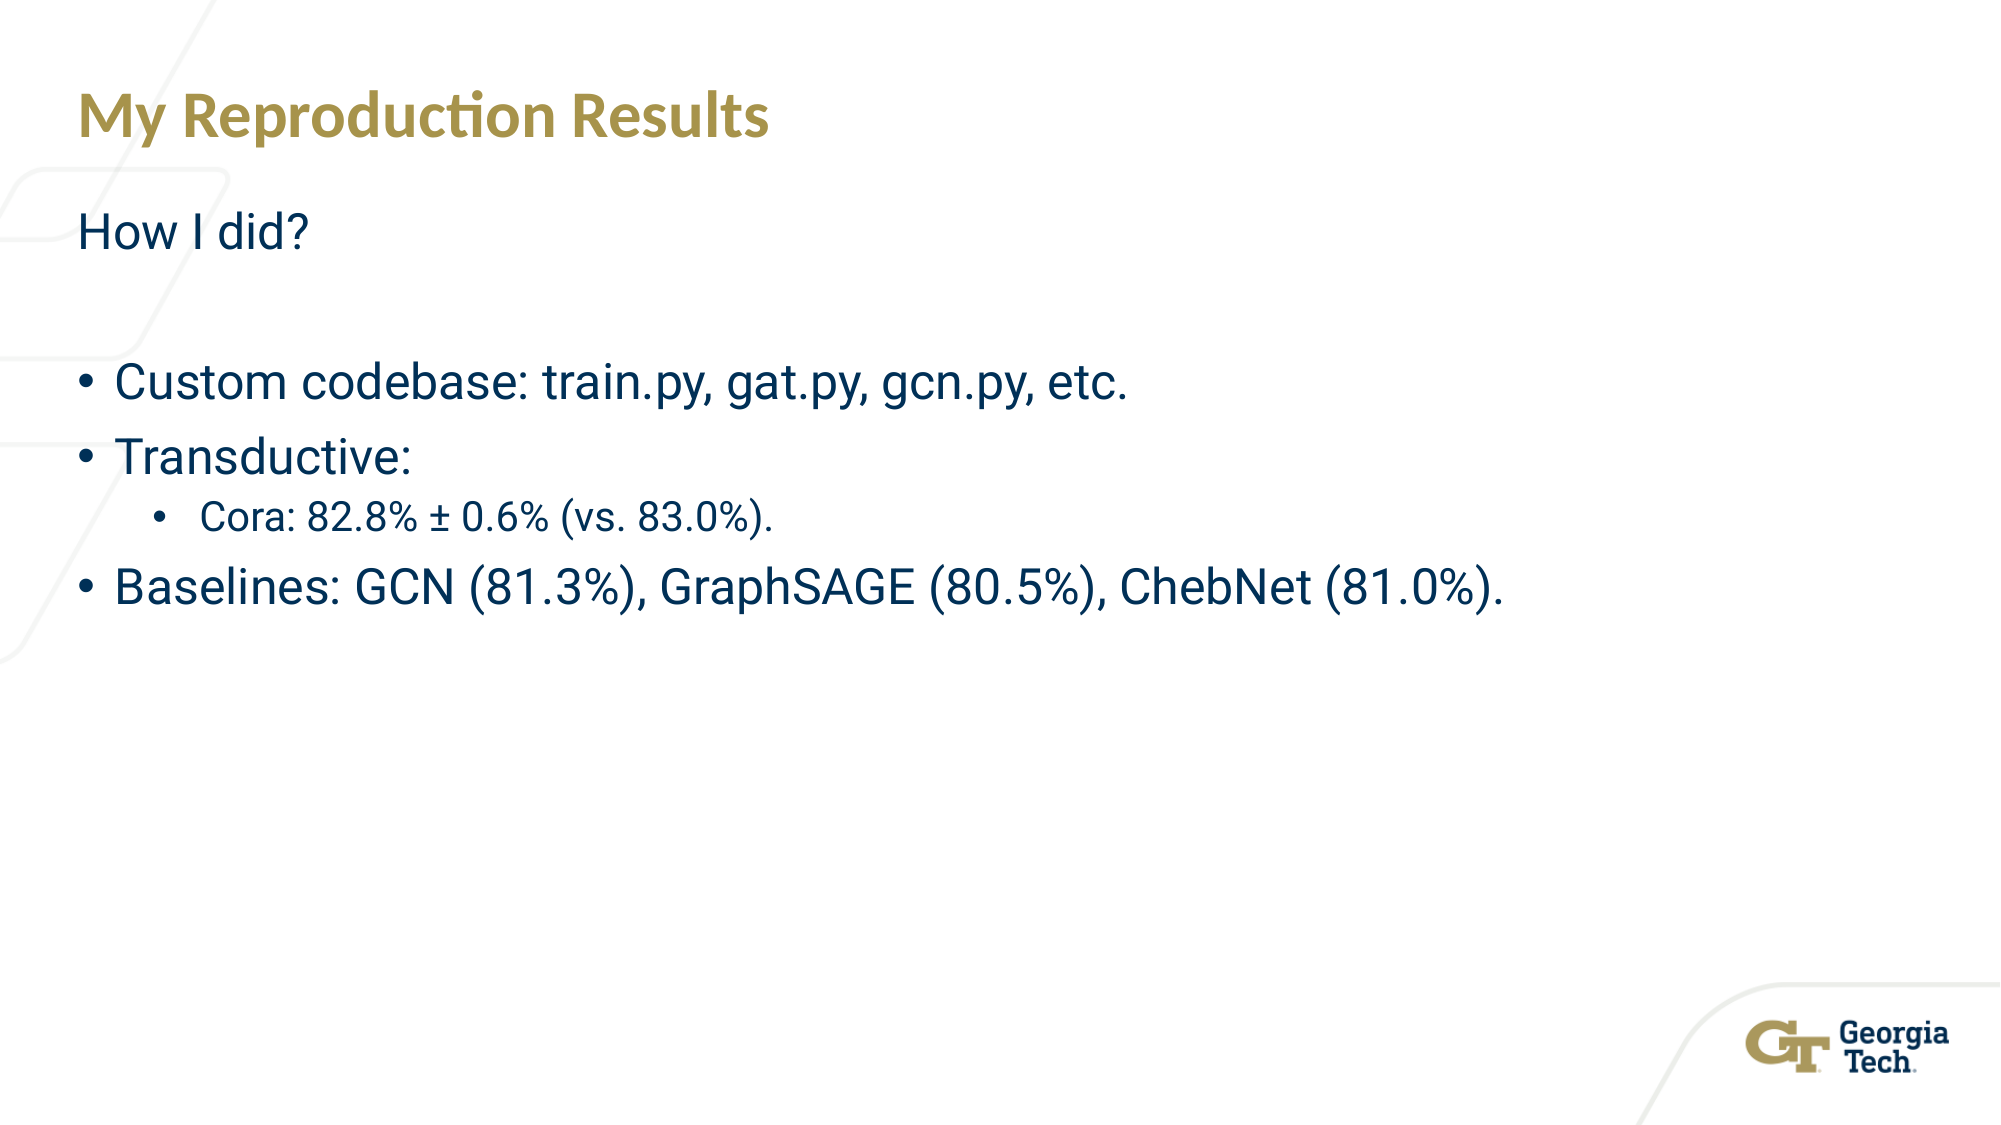

# My Reproduction Results
How I did?

Custom codebase: train.py, gat.py, gcn.py, etc.
Transductive:
Cora: 82.8% ± 0.6% (vs. 83.0%).
Baselines: GCN (81.3%), GraphSAGE (80.5%), ChebNet (81.0%).